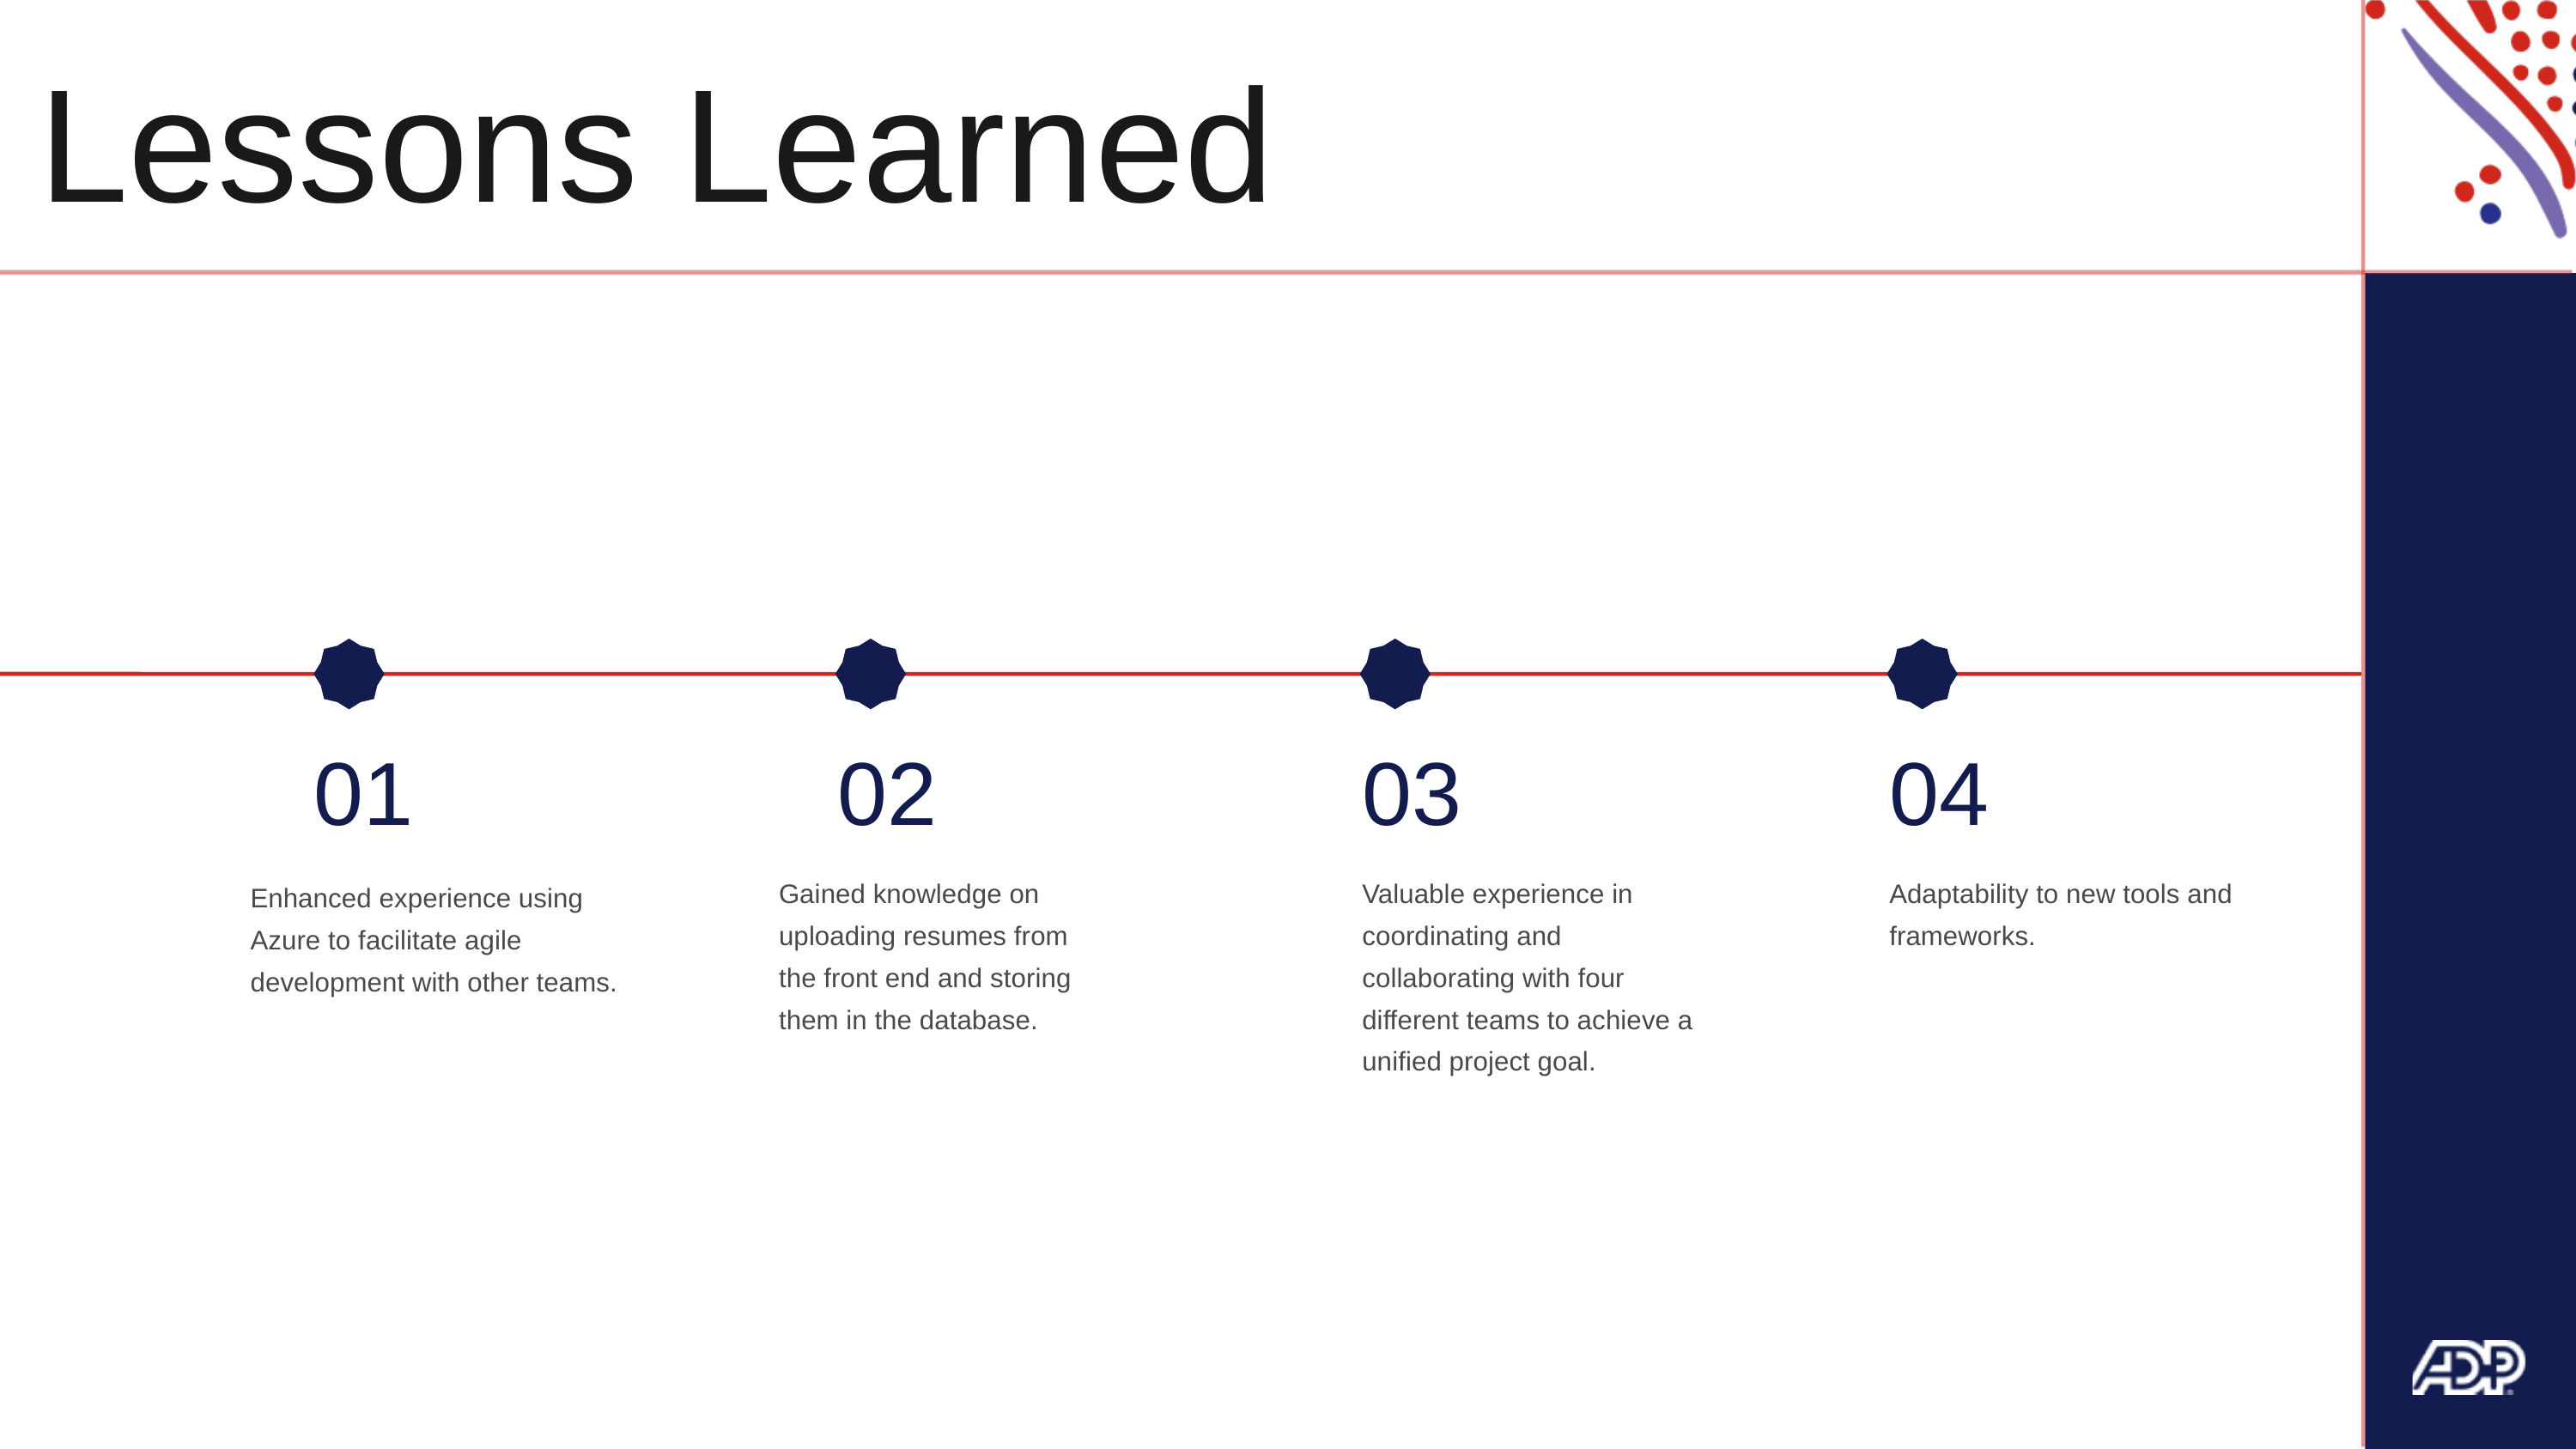

Lessons Learned

01
02
03
04
Gained knowledge on uploading resumes from the front end and storing them in the database.
Valuable experience in coordinating and collaborating with four different teams to achieve a unified project goal.
Adaptability to new tools and frameworks.
Enhanced experience using Azure to facilitate agile development with other teams.